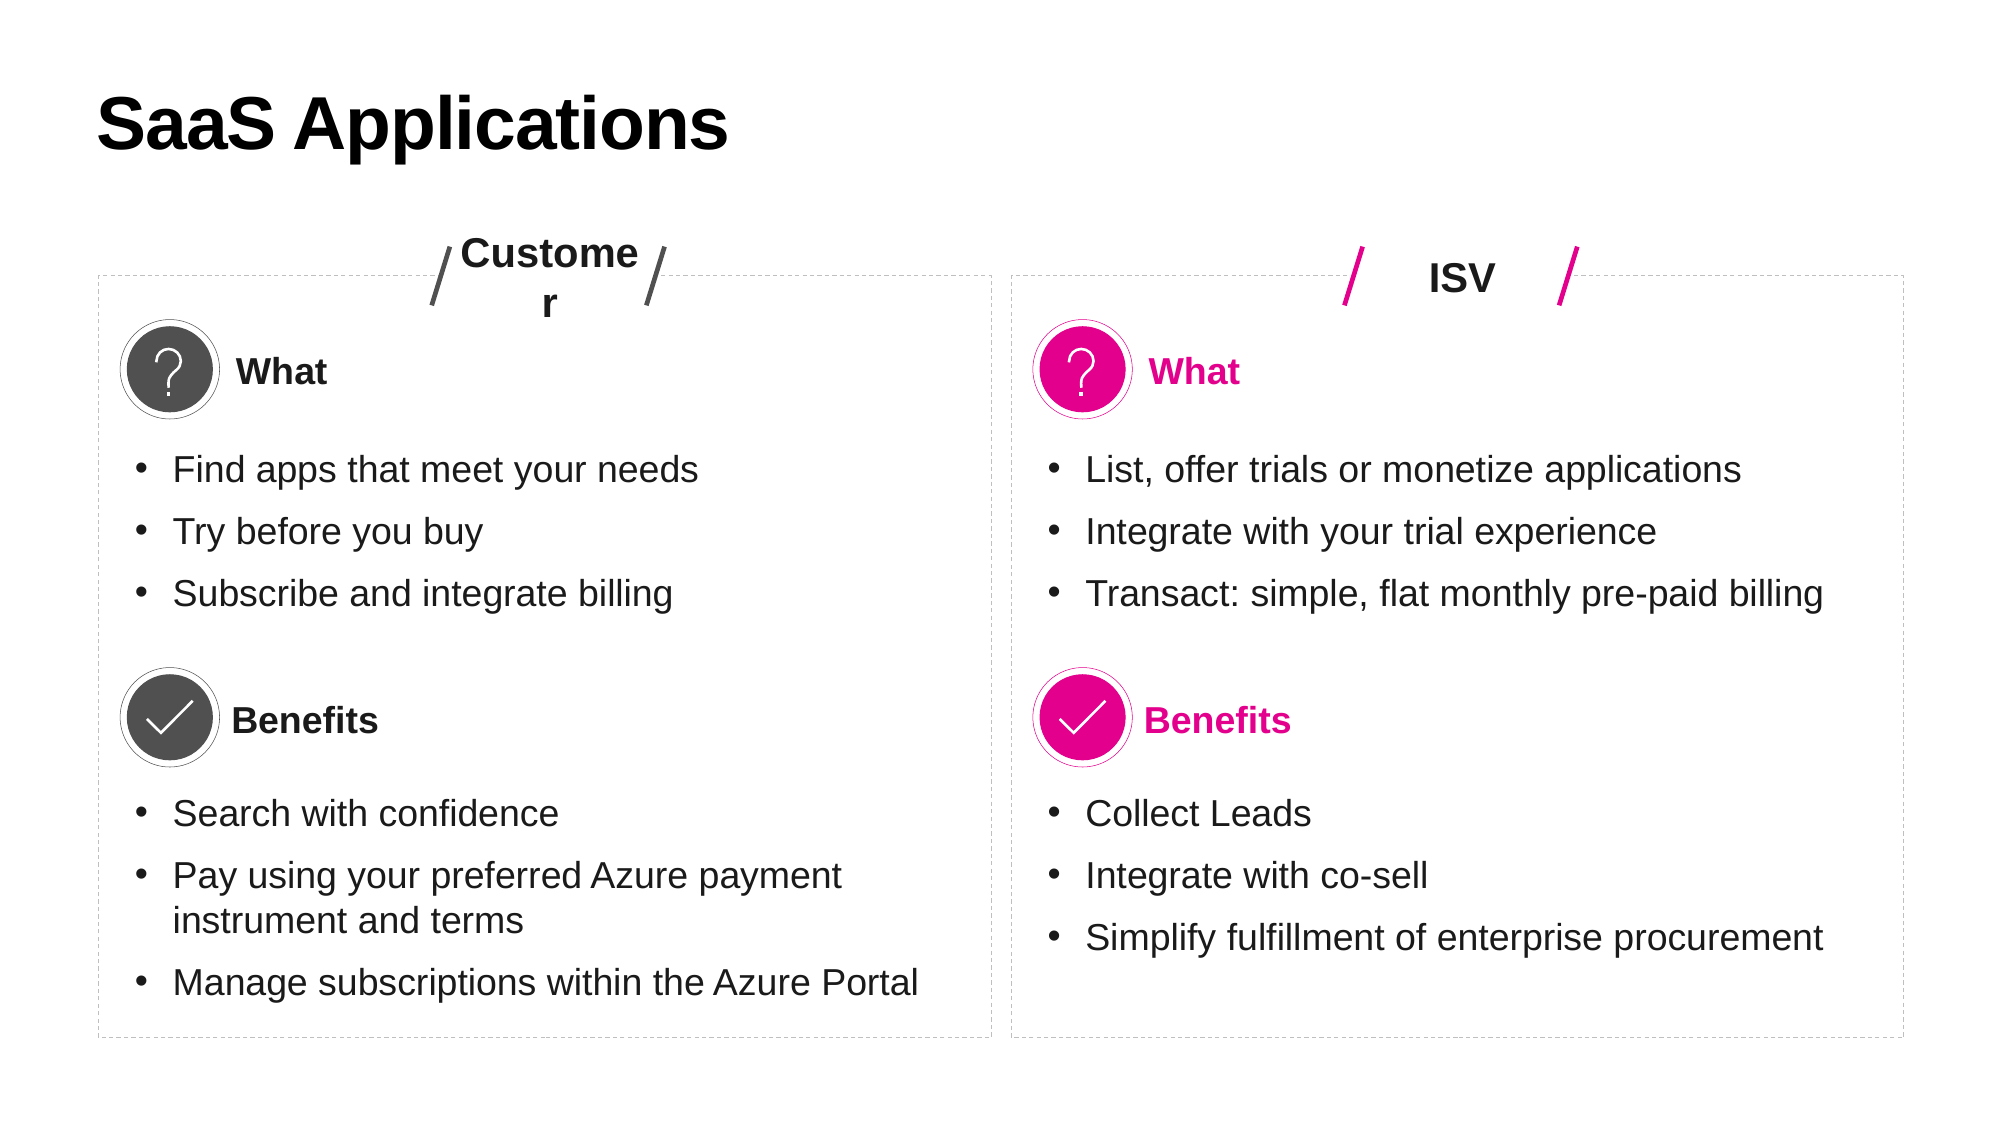

# SaaS Applications
Customer
ISV

What
What

Find apps that meet your needs
Try before you buy
Subscribe and integrate billing
List, offer trials or monetize applications
Integrate with your trial experience
Transact: simple, flat monthly pre-paid billing

Benefits
Benefits

Search with confidence
Pay using your preferred Azure payment instrument and terms
Manage subscriptions within the Azure Portal
Collect Leads
Integrate with co-sell
Simplify fulfillment of enterprise procurement